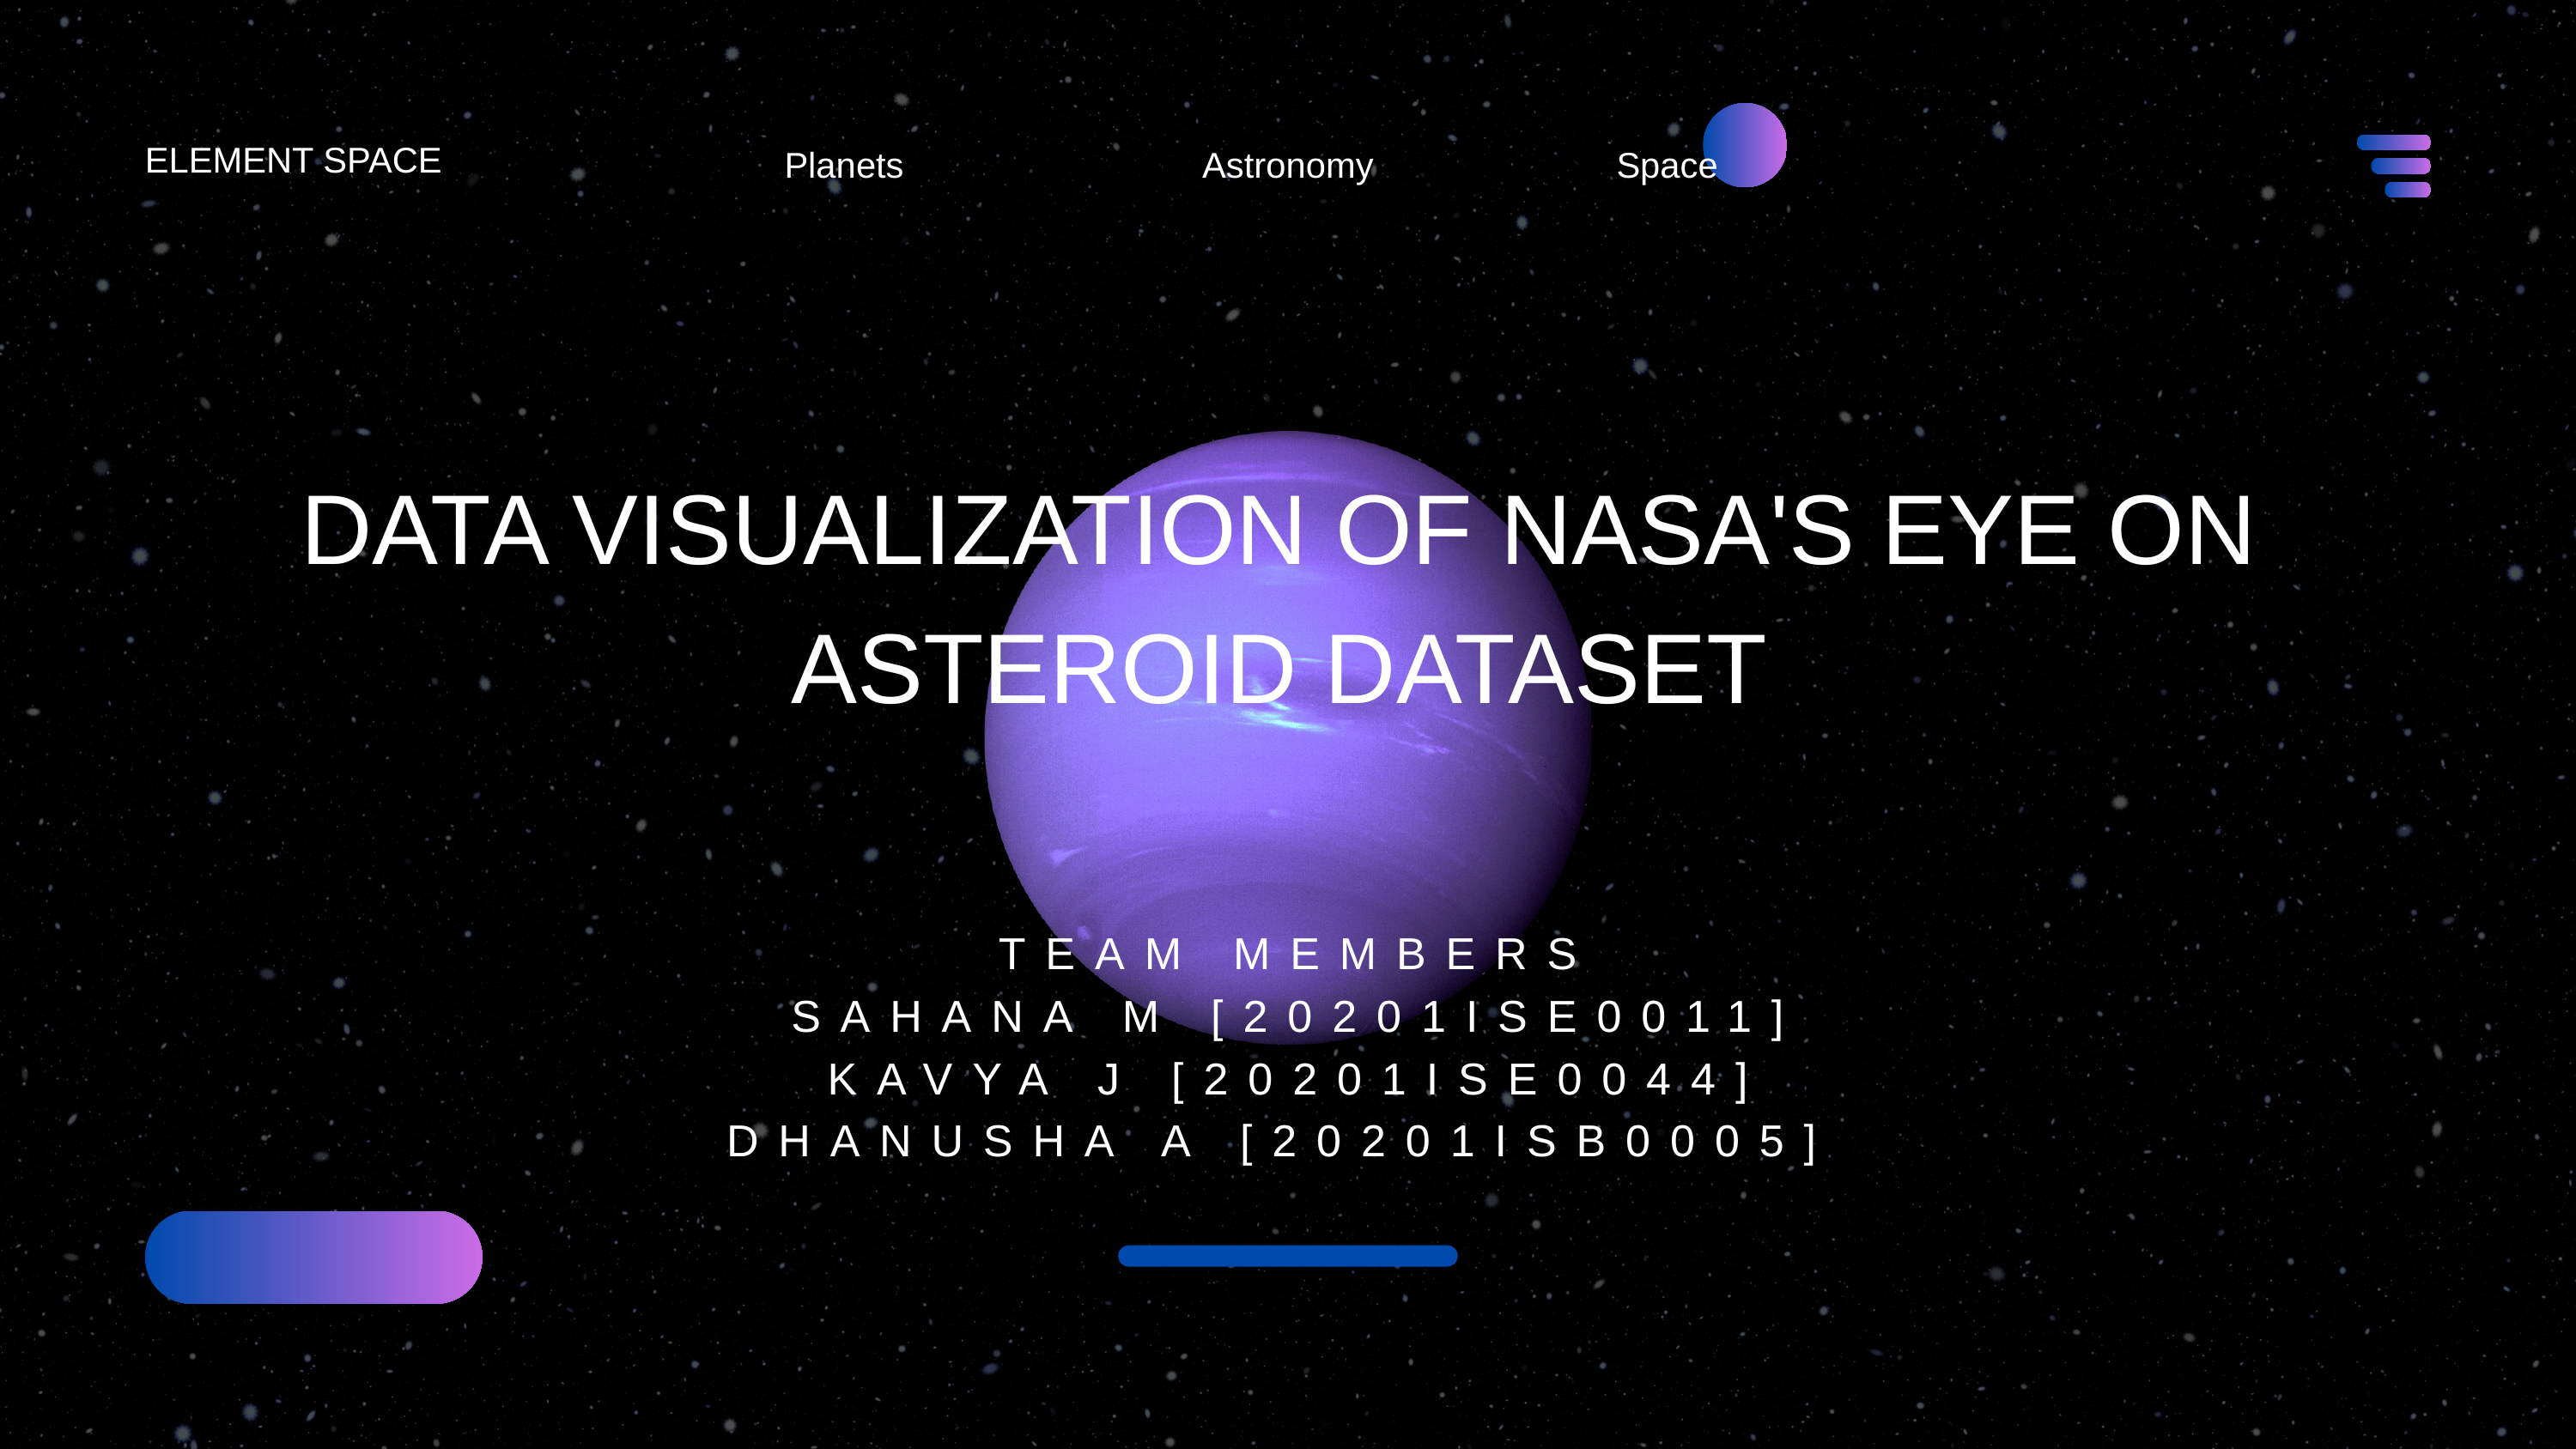

ELEMENT SPACE

Planets
Astronomy
Space

DATA VISUALIZATION OF NASA'S EYE ON ASTEROID DATASET
TEAM MEMBERS
SAHANA M [20201ISE0011]
KAVYA J [20201ISE0044]
DHANUSHA A [20201ISB0005]